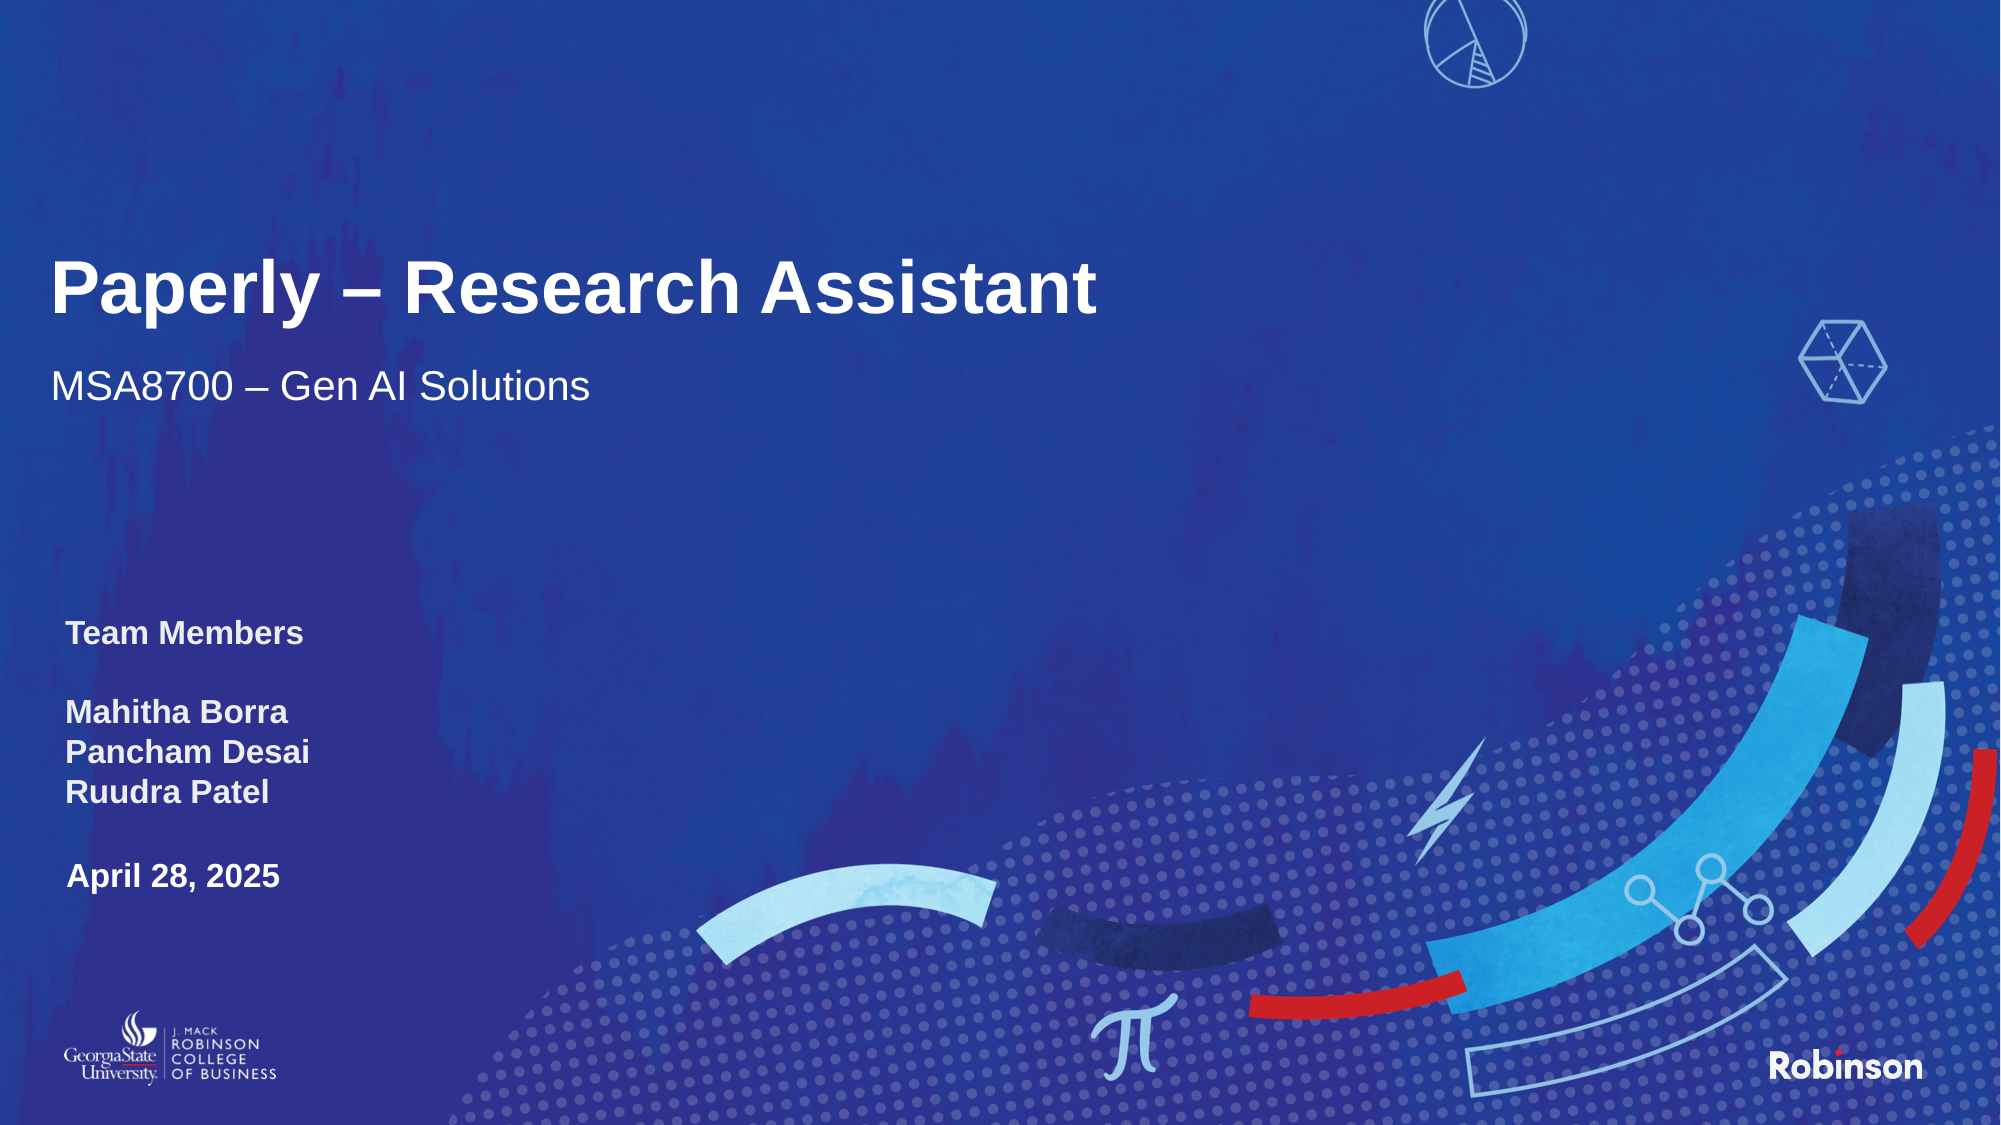

# Paperly – Research Assistant
MSA8700 – Gen AI Solutions
Team Members

Mahitha Borra
Pancham Desai
Ruudra Patel
April 28, 2025